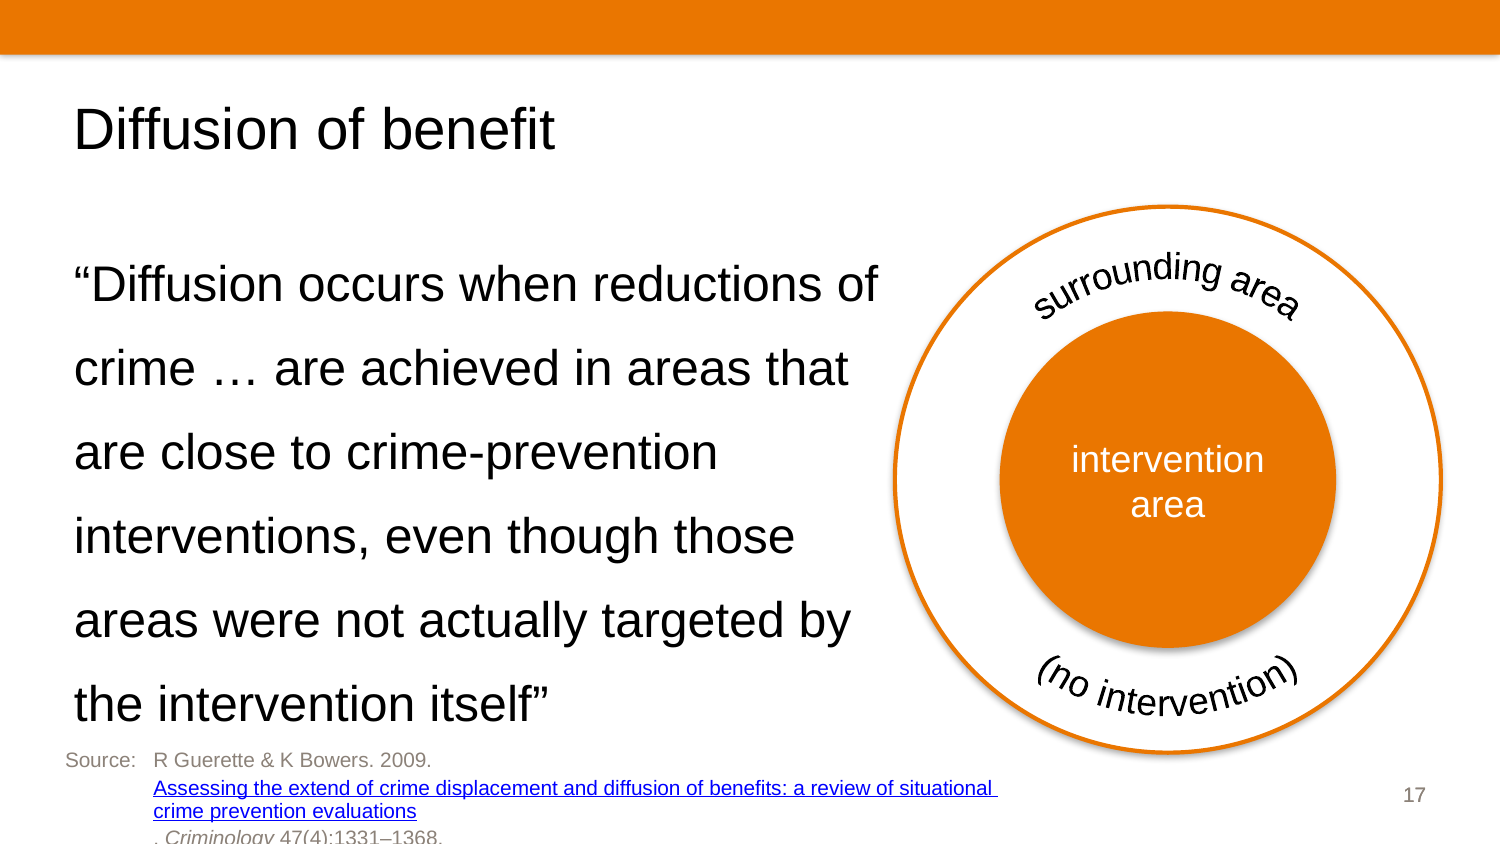

# Diffusion of benefit

surrounding area
(no intervention)
intervention area
“Diffusion occurs when reductions of crime … are achieved in areas that are close to crime-prevention interventions, even though those areas were not actually targeted by the intervention itself”
Source:	R Guerette & K Bowers. 2009. Assessing the extend of crime displacement and diffusion of benefits: a review of situational crime prevention evaluations. Criminology 47(4):1331–1368.